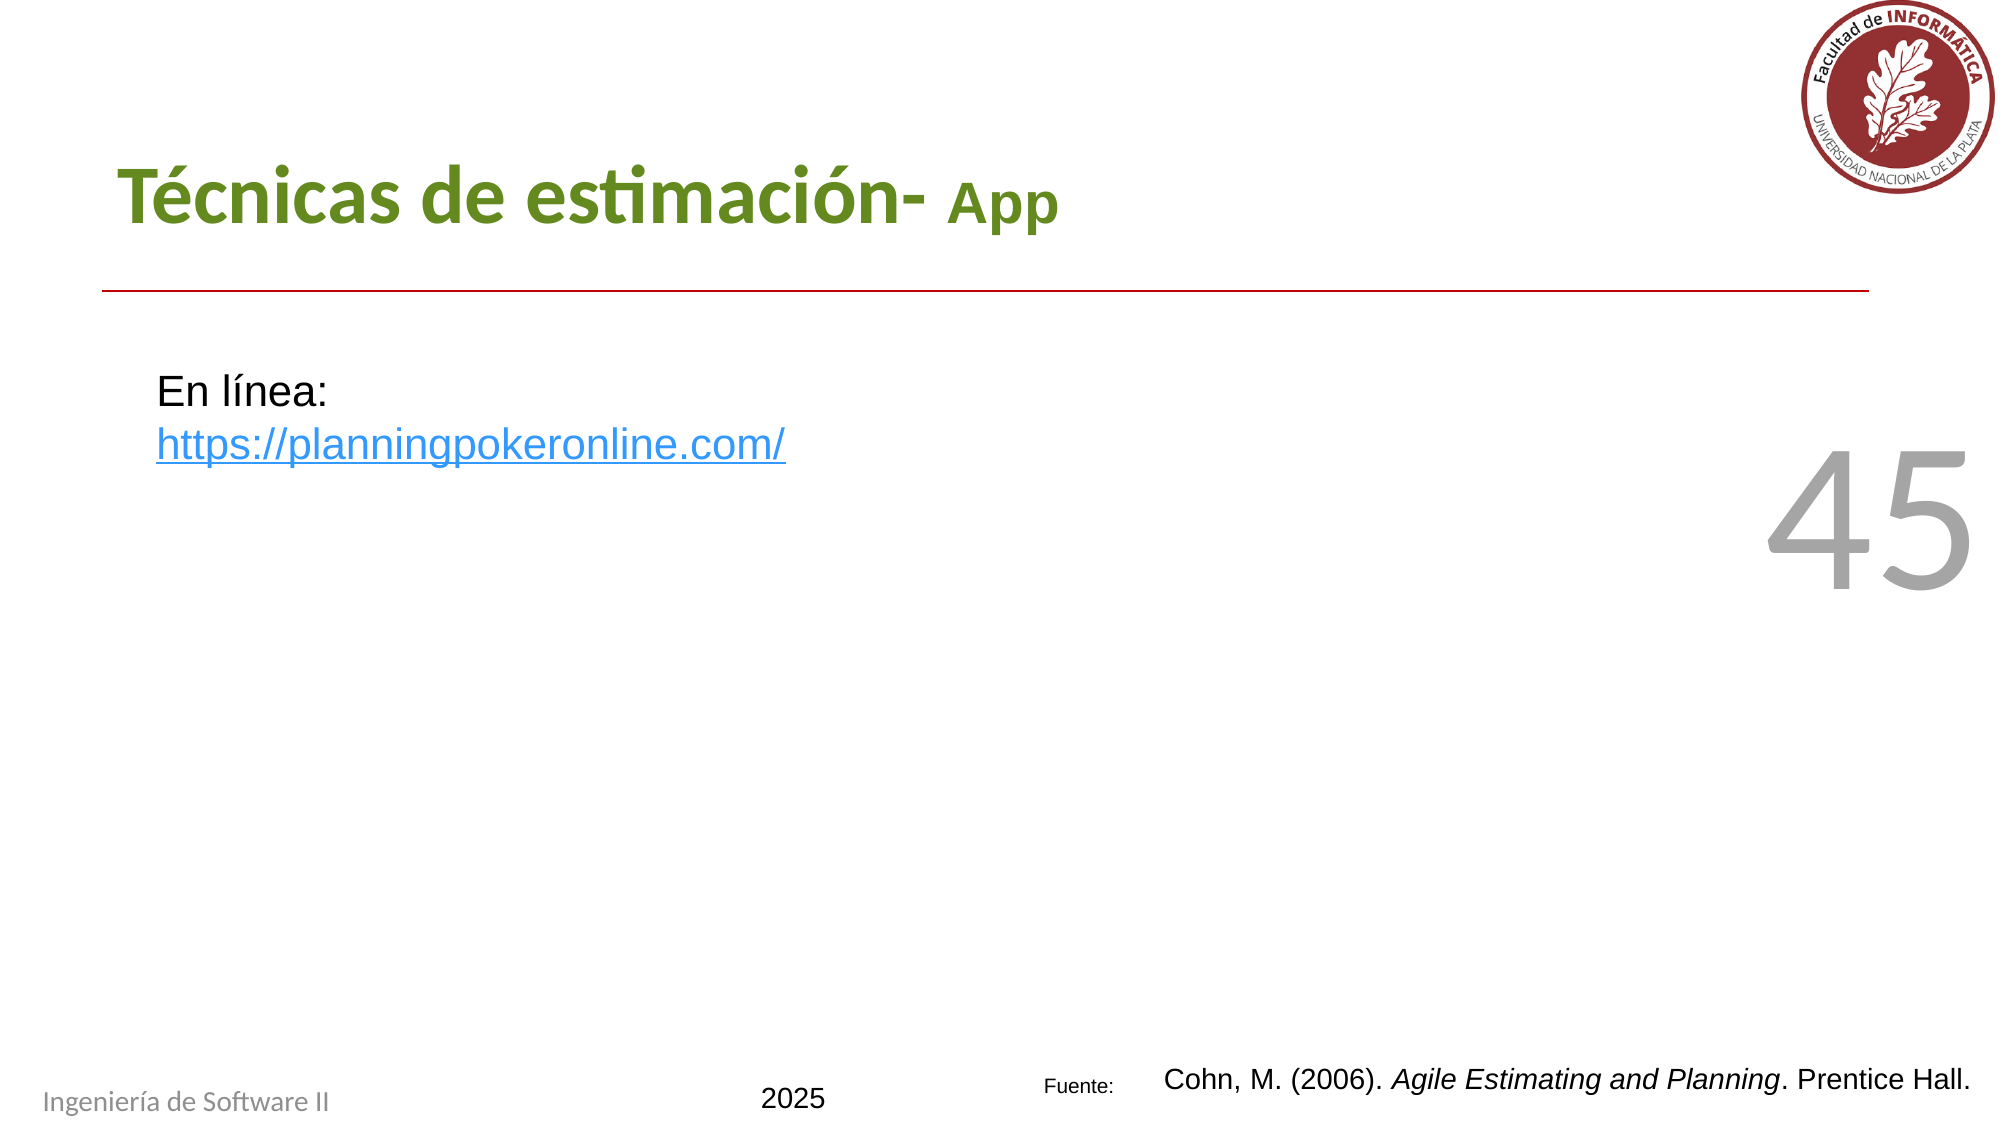

Técnicas de estimación- App
En línea:
https://planningpokeronline.com/

45
Cohn, M. (2006). Agile Estimating and Planning. Prentice Hall.
Ingeniería de Software II